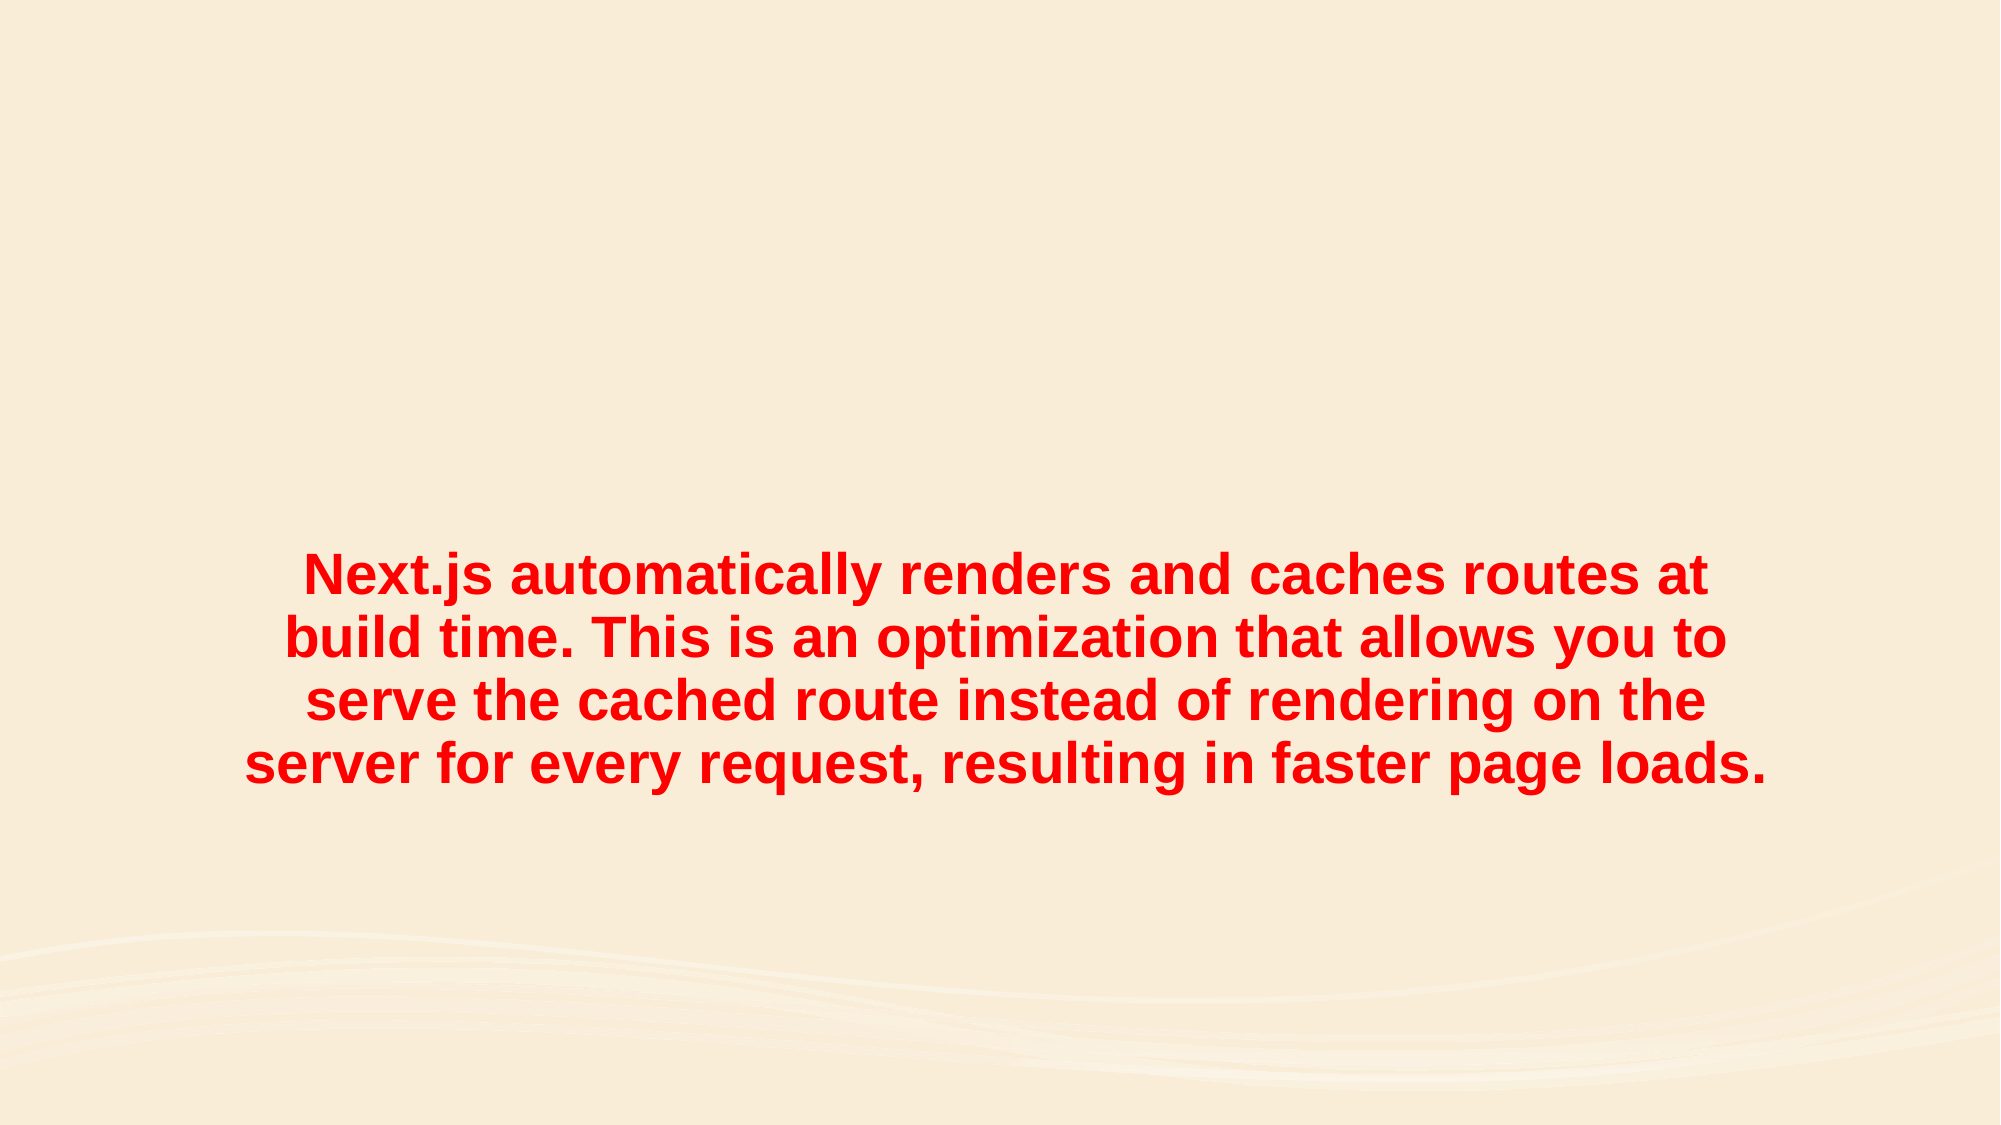

Next.js automatically renders and caches routes at build time. This is an optimization that allows you to serve the cached route instead of rendering on the server for every request, resulting in faster page loads.